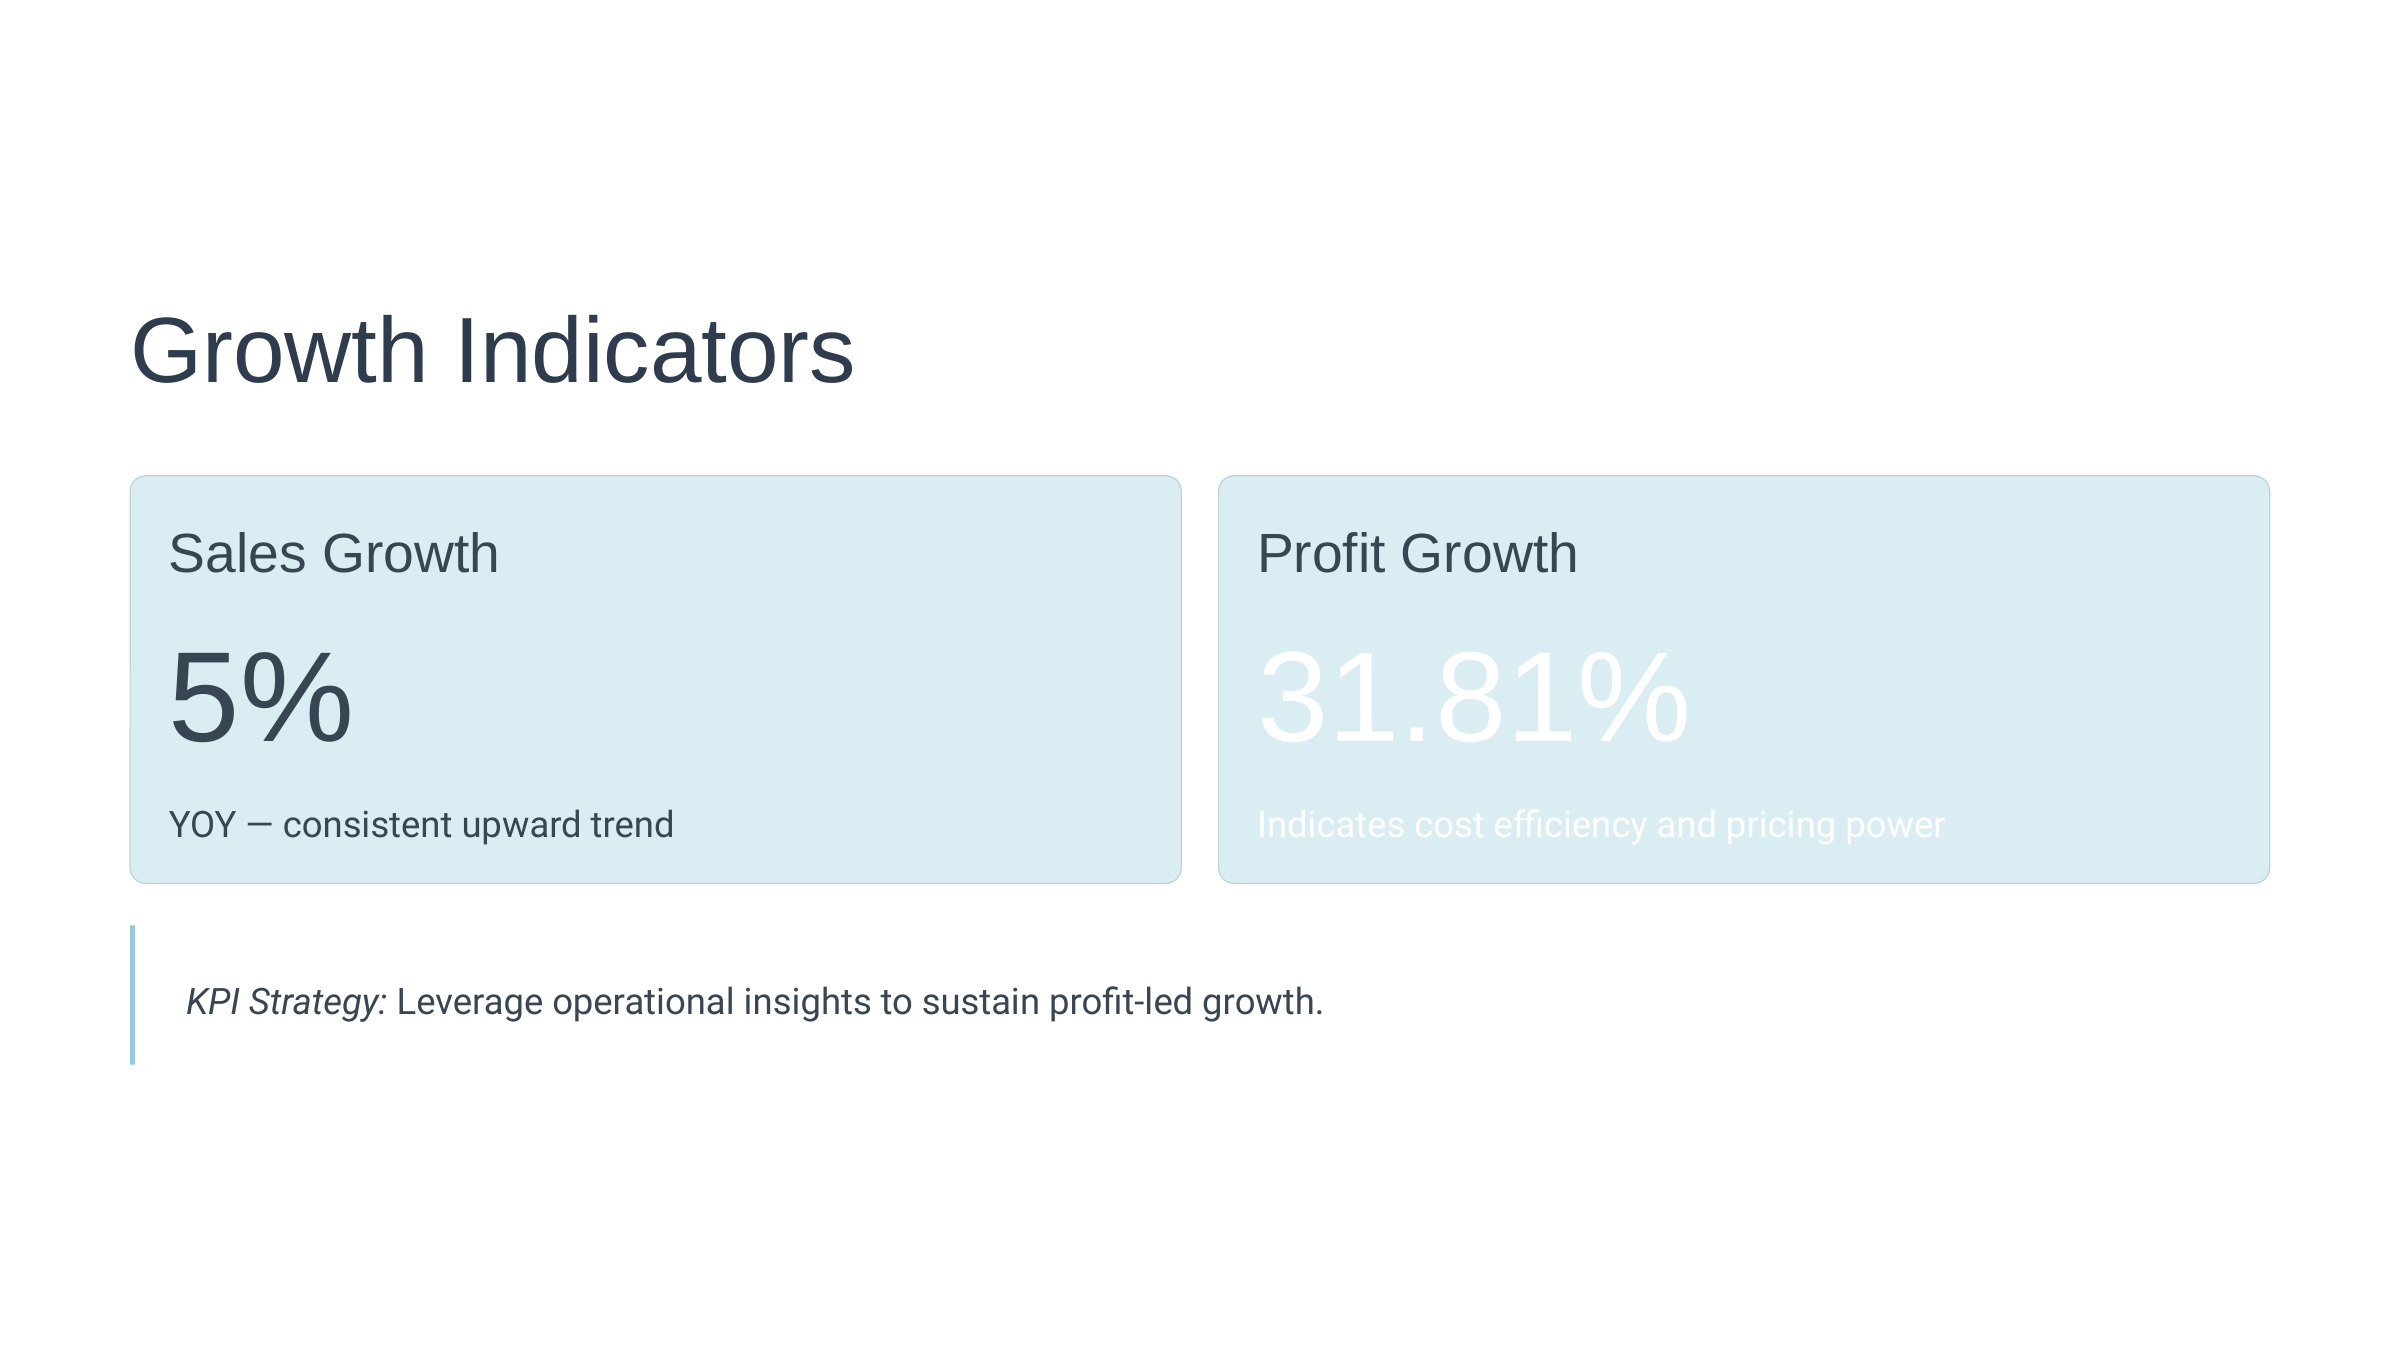

Growth Indicators

Sales Growth
Profit Growth
5%
31.81%
YOY — consistent upward trend
Indicates cost efficiency and pricing power

KPI Strategy: Leverage operational insights to sustain profit-led growth.